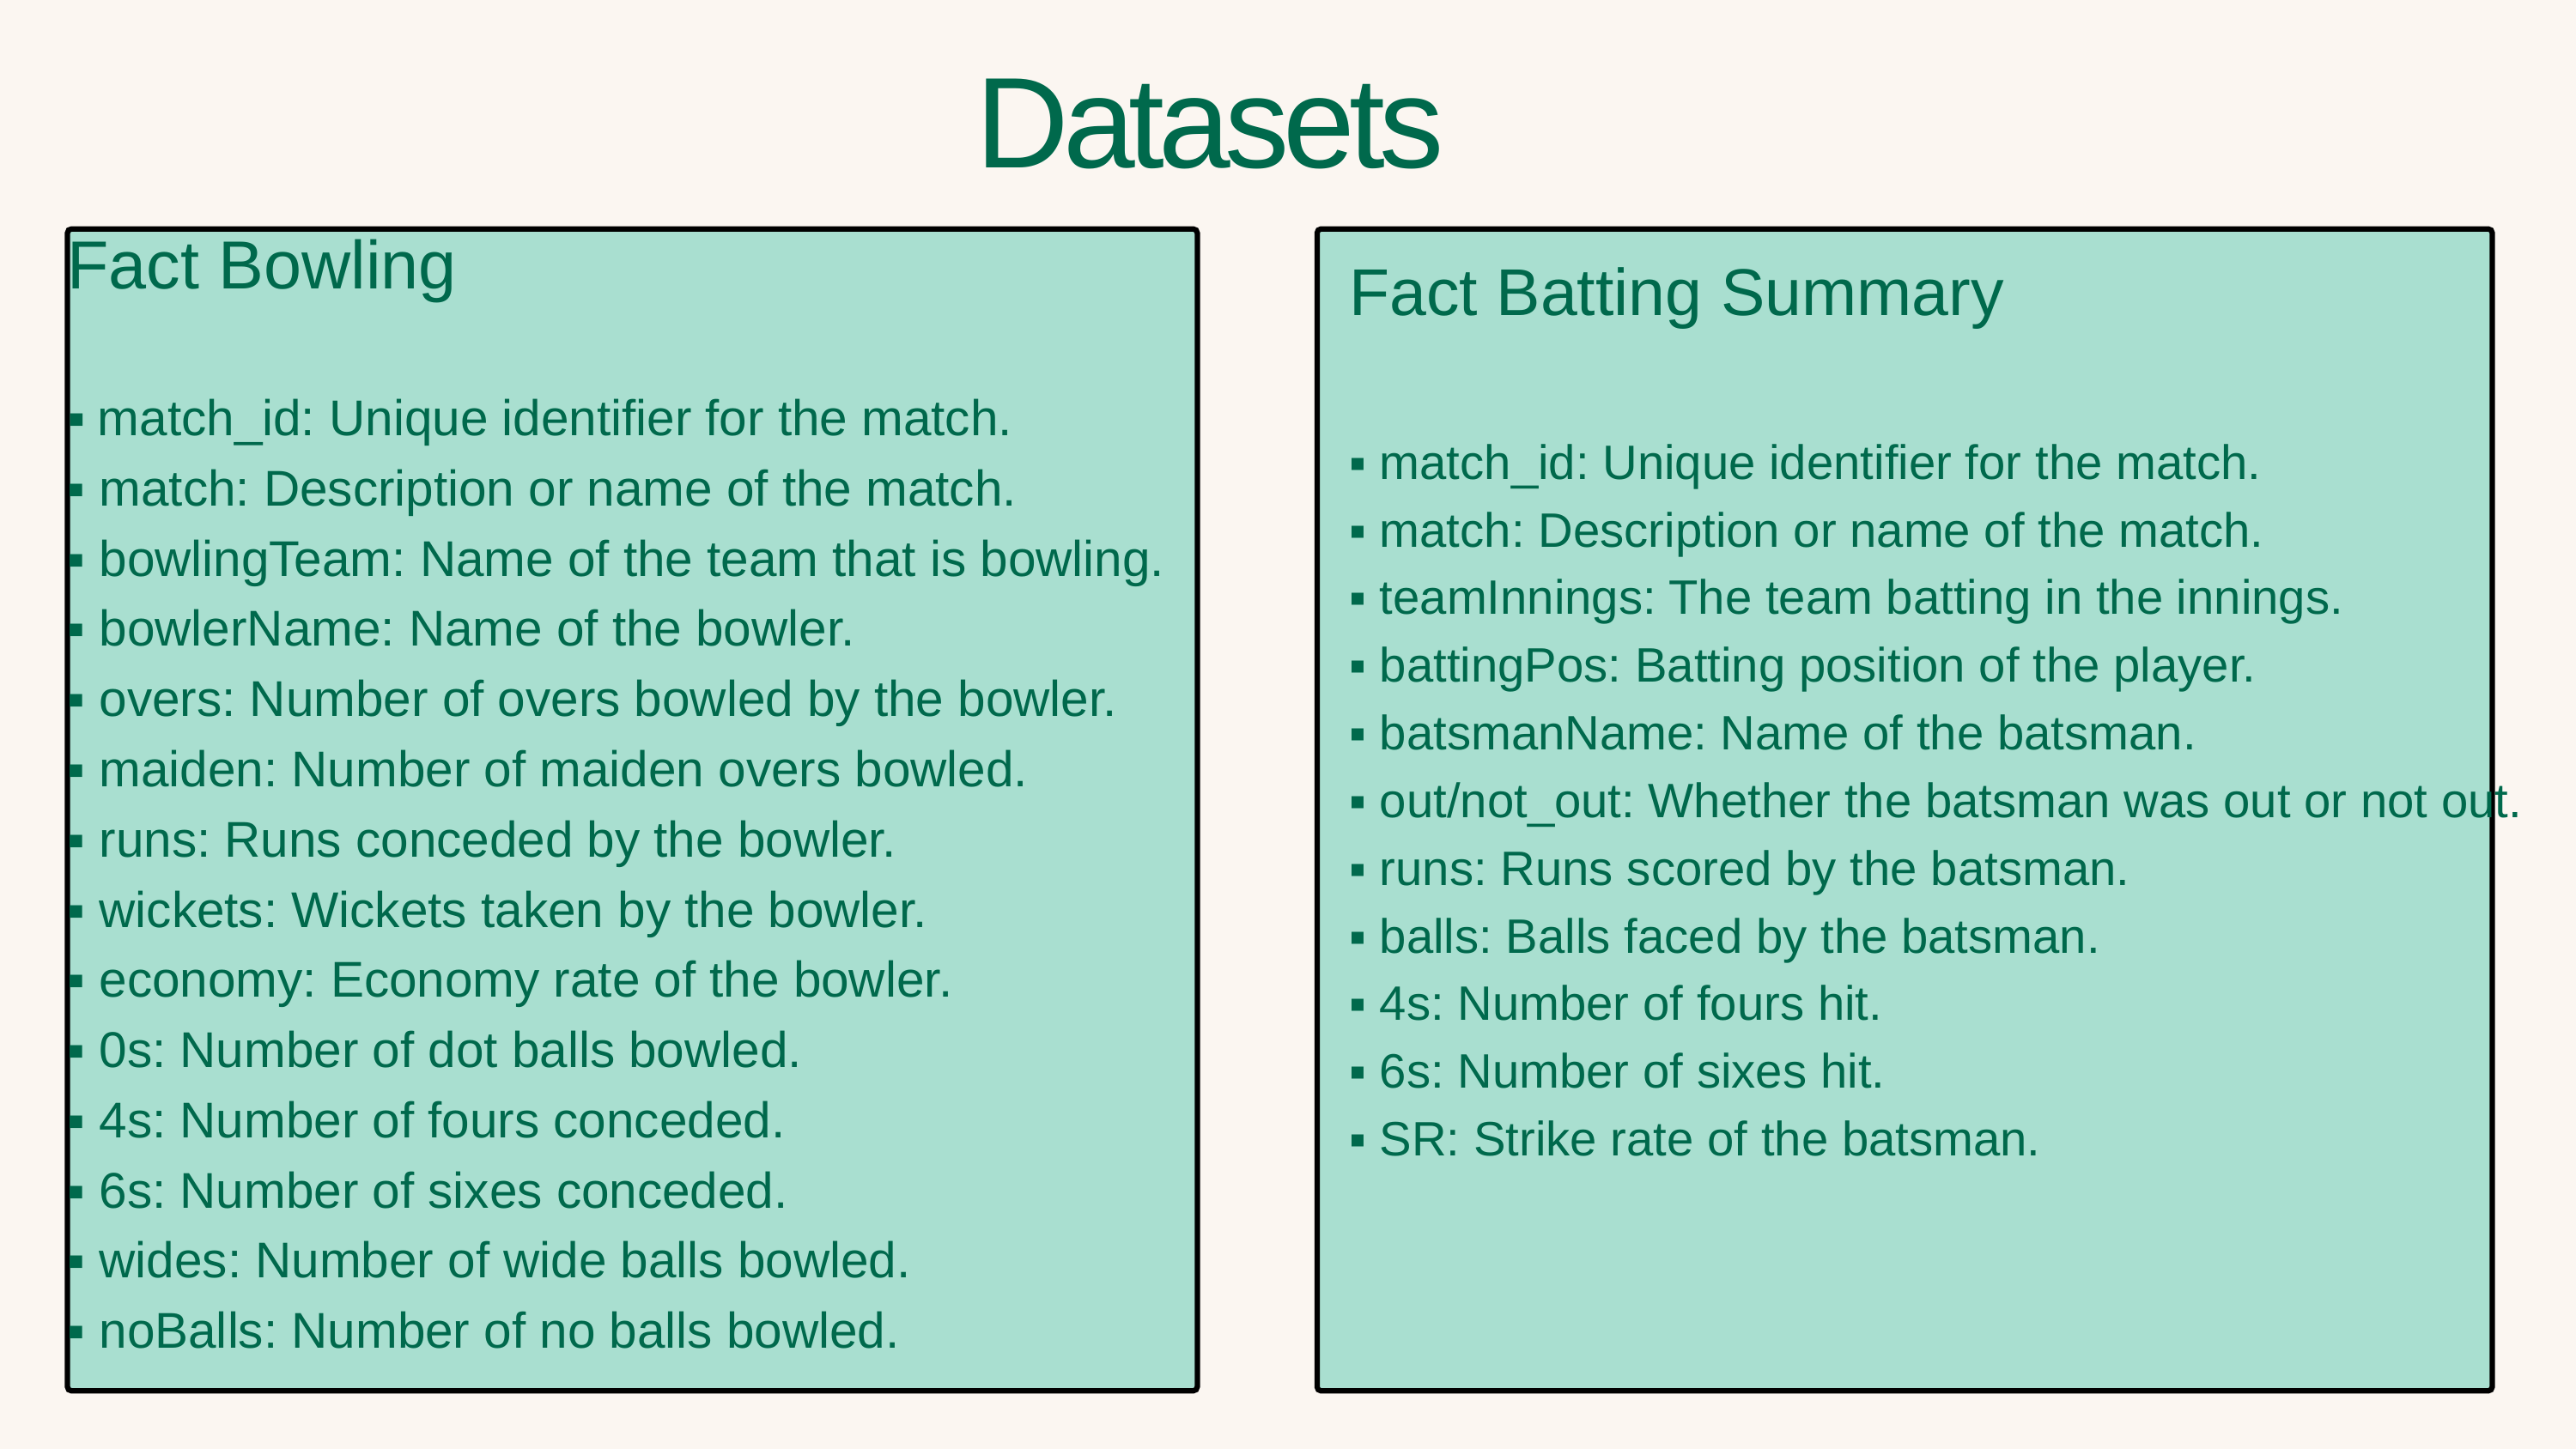

Datasets
Fact Bowling

▪ match_id: Unique identifier for the match.
▪ match: Description or name of the match.
▪ bowlingTeam: Name of the team that is bowling.
▪ bowlerName: Name of the bowler.
▪ overs: Number of overs bowled by the bowler.
▪ maiden: Number of maiden overs bowled.
▪ runs: Runs conceded by the bowler.
▪ wickets: Wickets taken by the bowler.
▪ economy: Economy rate of the bowler.
▪ 0s: Number of dot balls bowled.
▪ 4s: Number of fours conceded.
▪ 6s: Number of sixes conceded.
▪ wides: Number of wide balls bowled.
▪ noBalls: Number of no balls bowled.

Fact Batting Summary

▪ match_id: Unique identifier for the match.
▪ match: Description or name of the match.
▪ teamInnings: The team batting in the innings.
▪ battingPos: Batting position of the player.
▪ batsmanName: Name of the batsman.
▪ out/not_out: Whether the batsman was out or not out.
▪ runs: Runs scored by the batsman.
▪ balls: Balls faced by the batsman.
▪ 4s: Number of fours hit.
▪ 6s: Number of sixes hit.
▪ SR: Strike rate of the batsman.